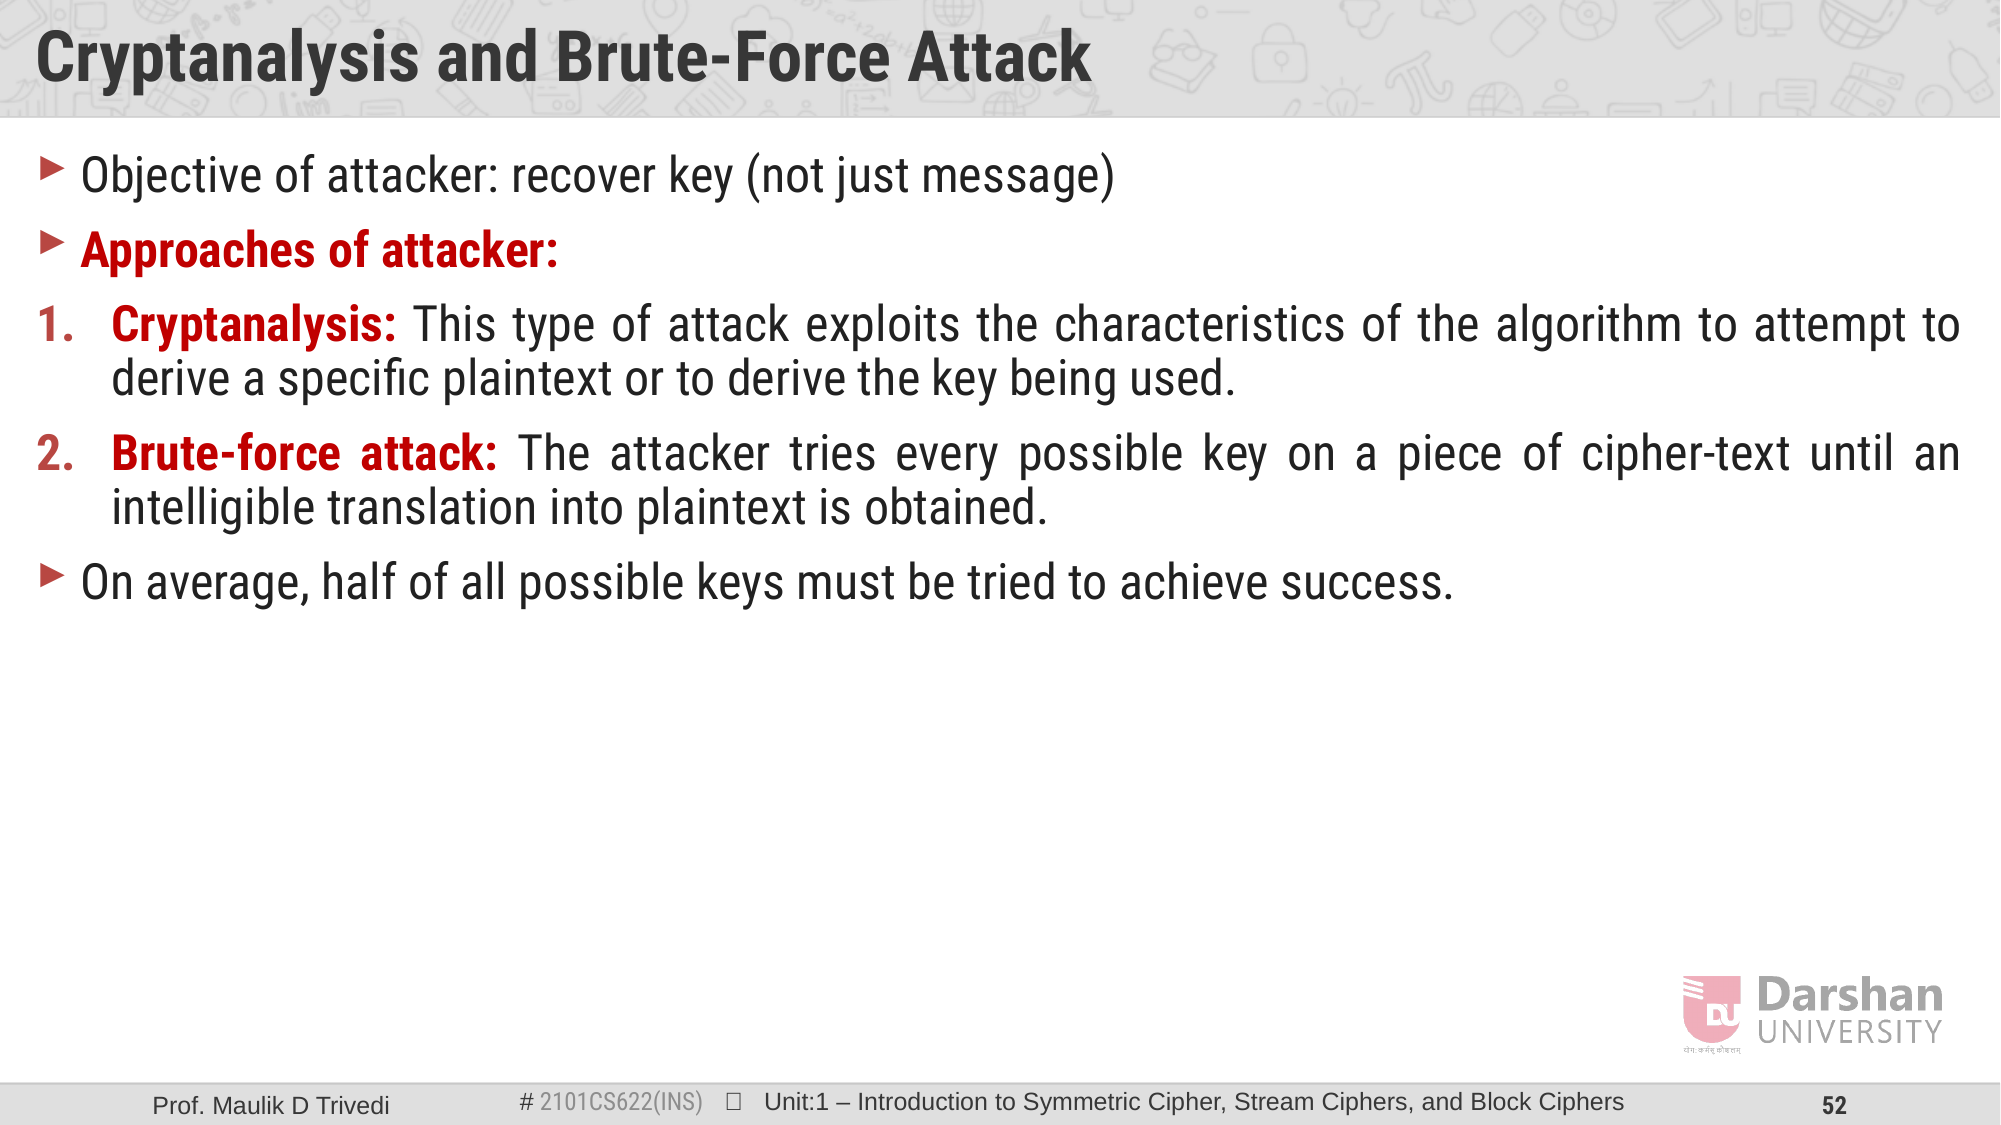

# Cryptanalysis and Brute-Force Attack
Objective of attacker: recover key (not just message)
Approaches of attacker:
Cryptanalysis: This type of attack exploits the characteristics of the algorithm to attempt to derive a specific plaintext or to derive the key being used.
Brute-force attack: The attacker tries every possible key on a piece of cipher-text until an intelligible translation into plaintext is obtained.
On average, half of all possible keys must be tried to achieve success.